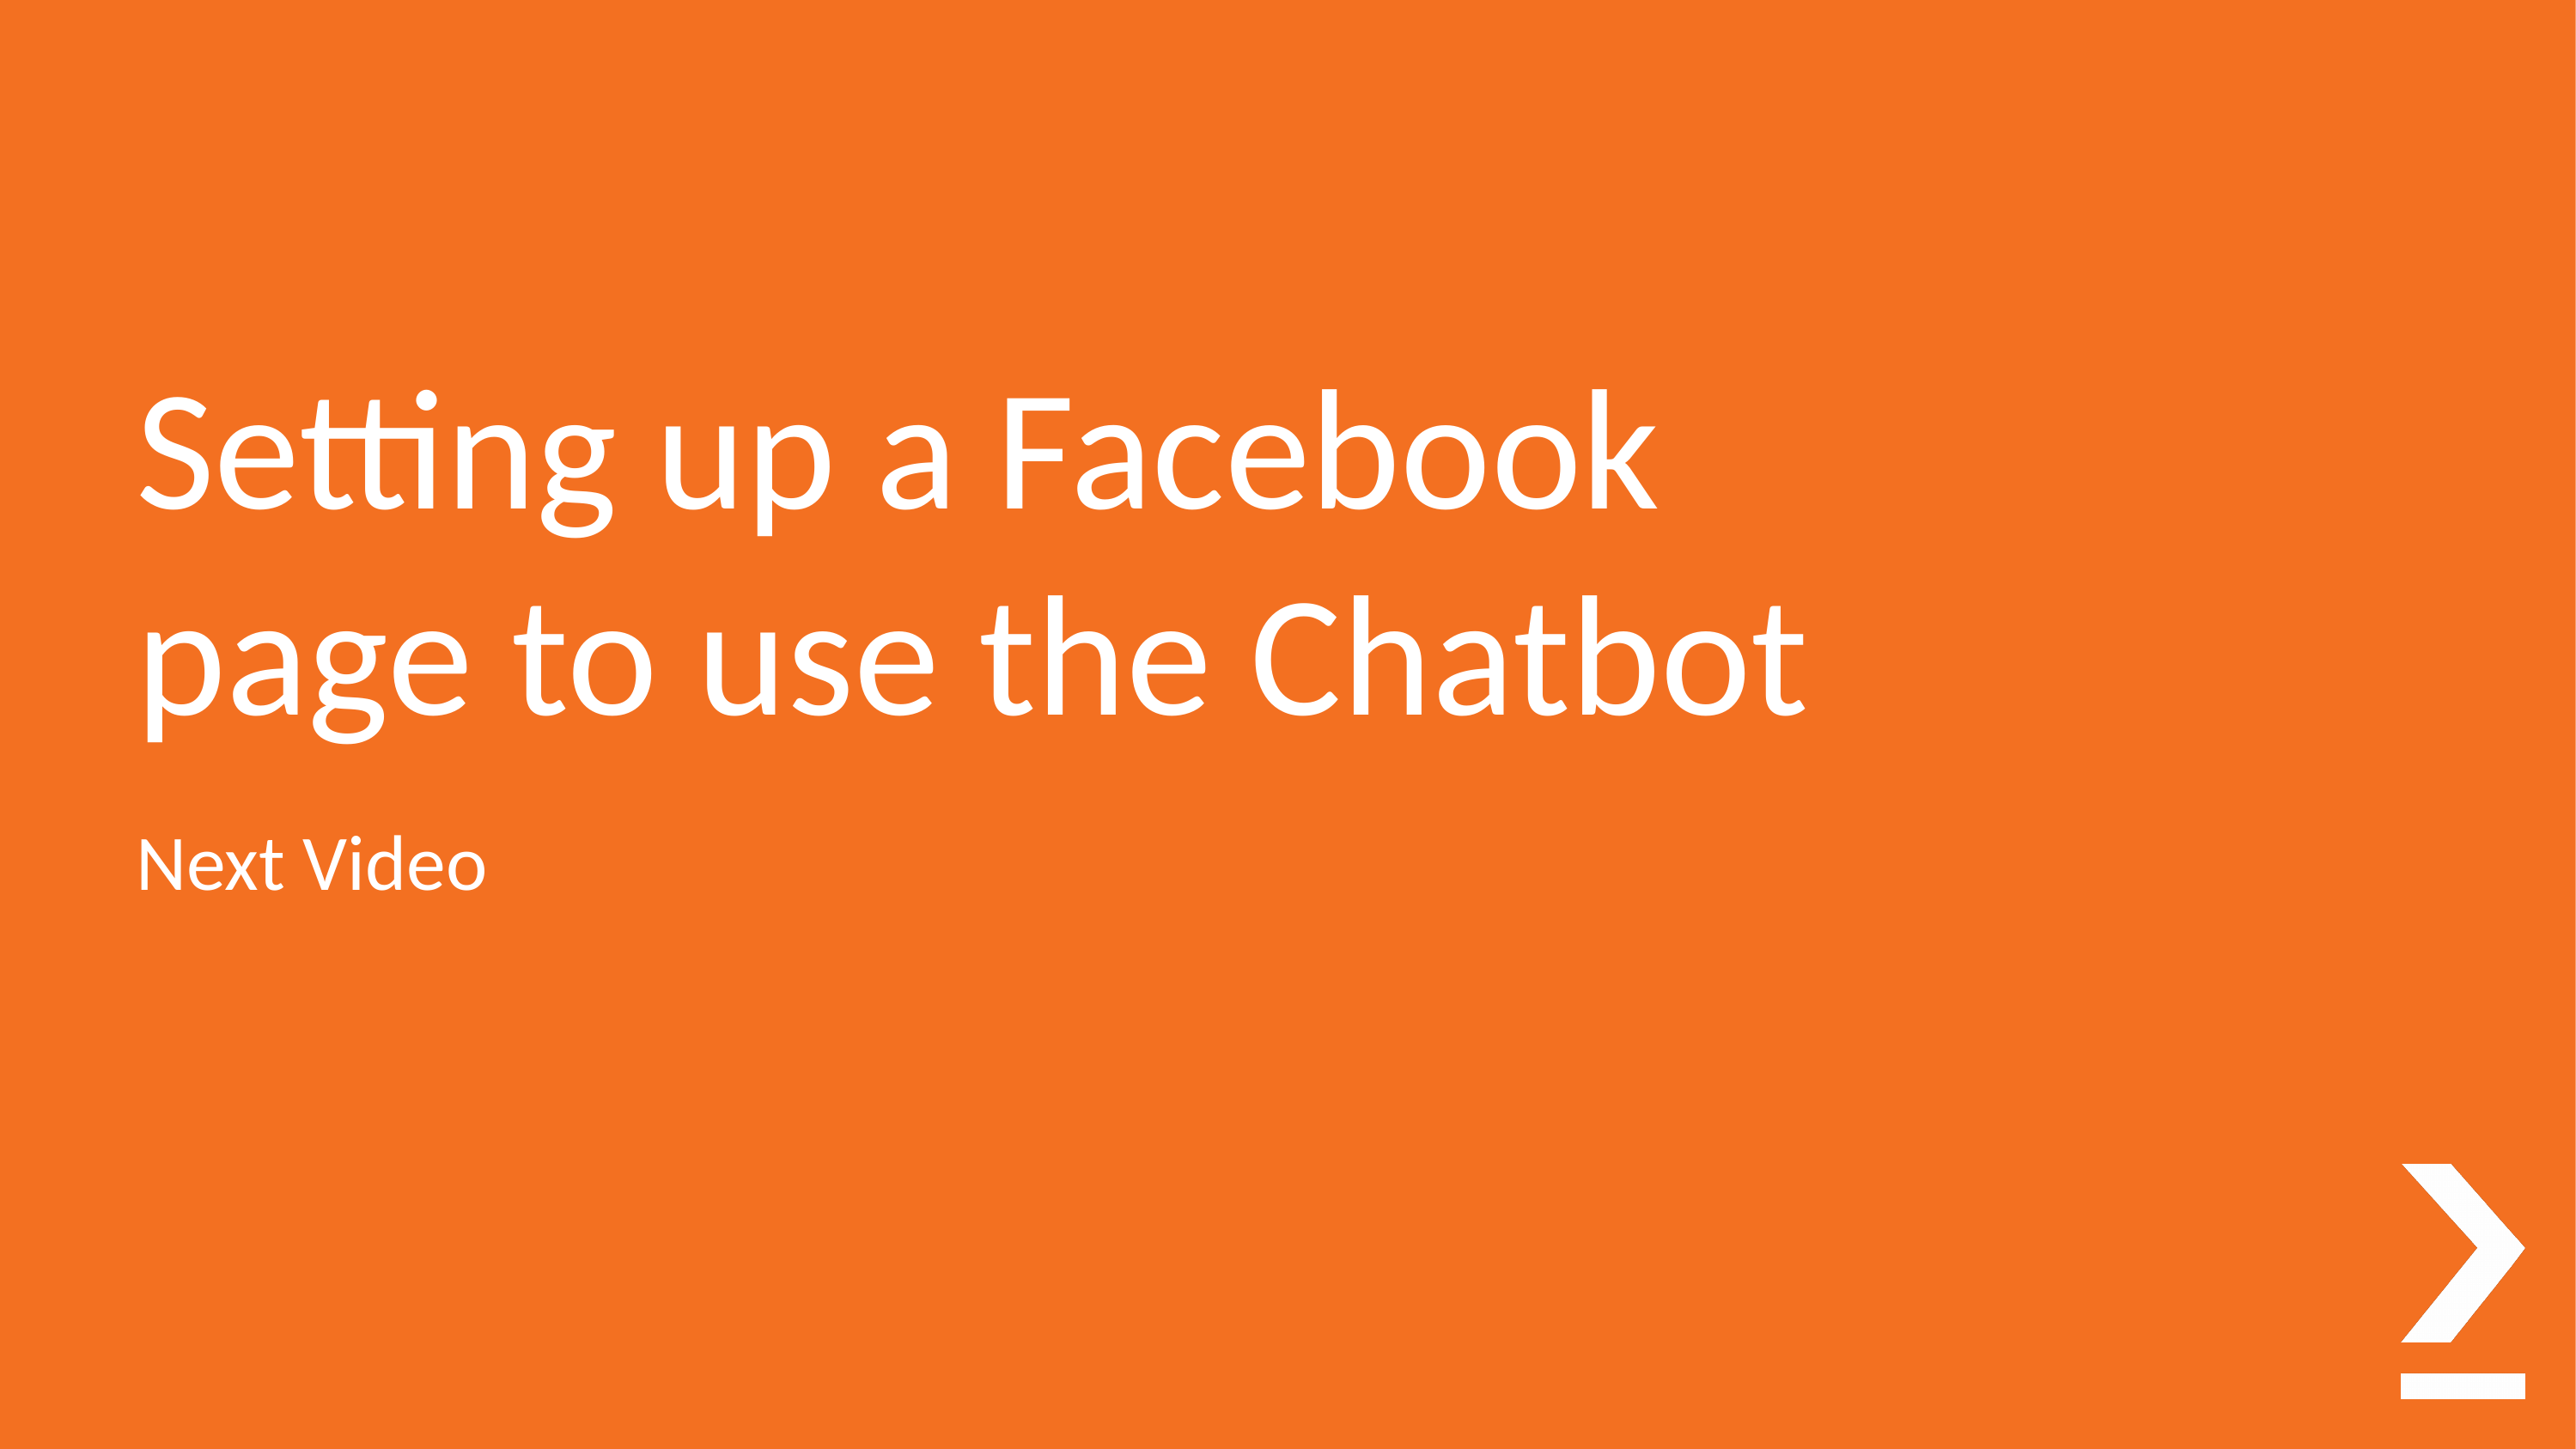

# Setting up a Facebook page to use the Chatbot
Next Video